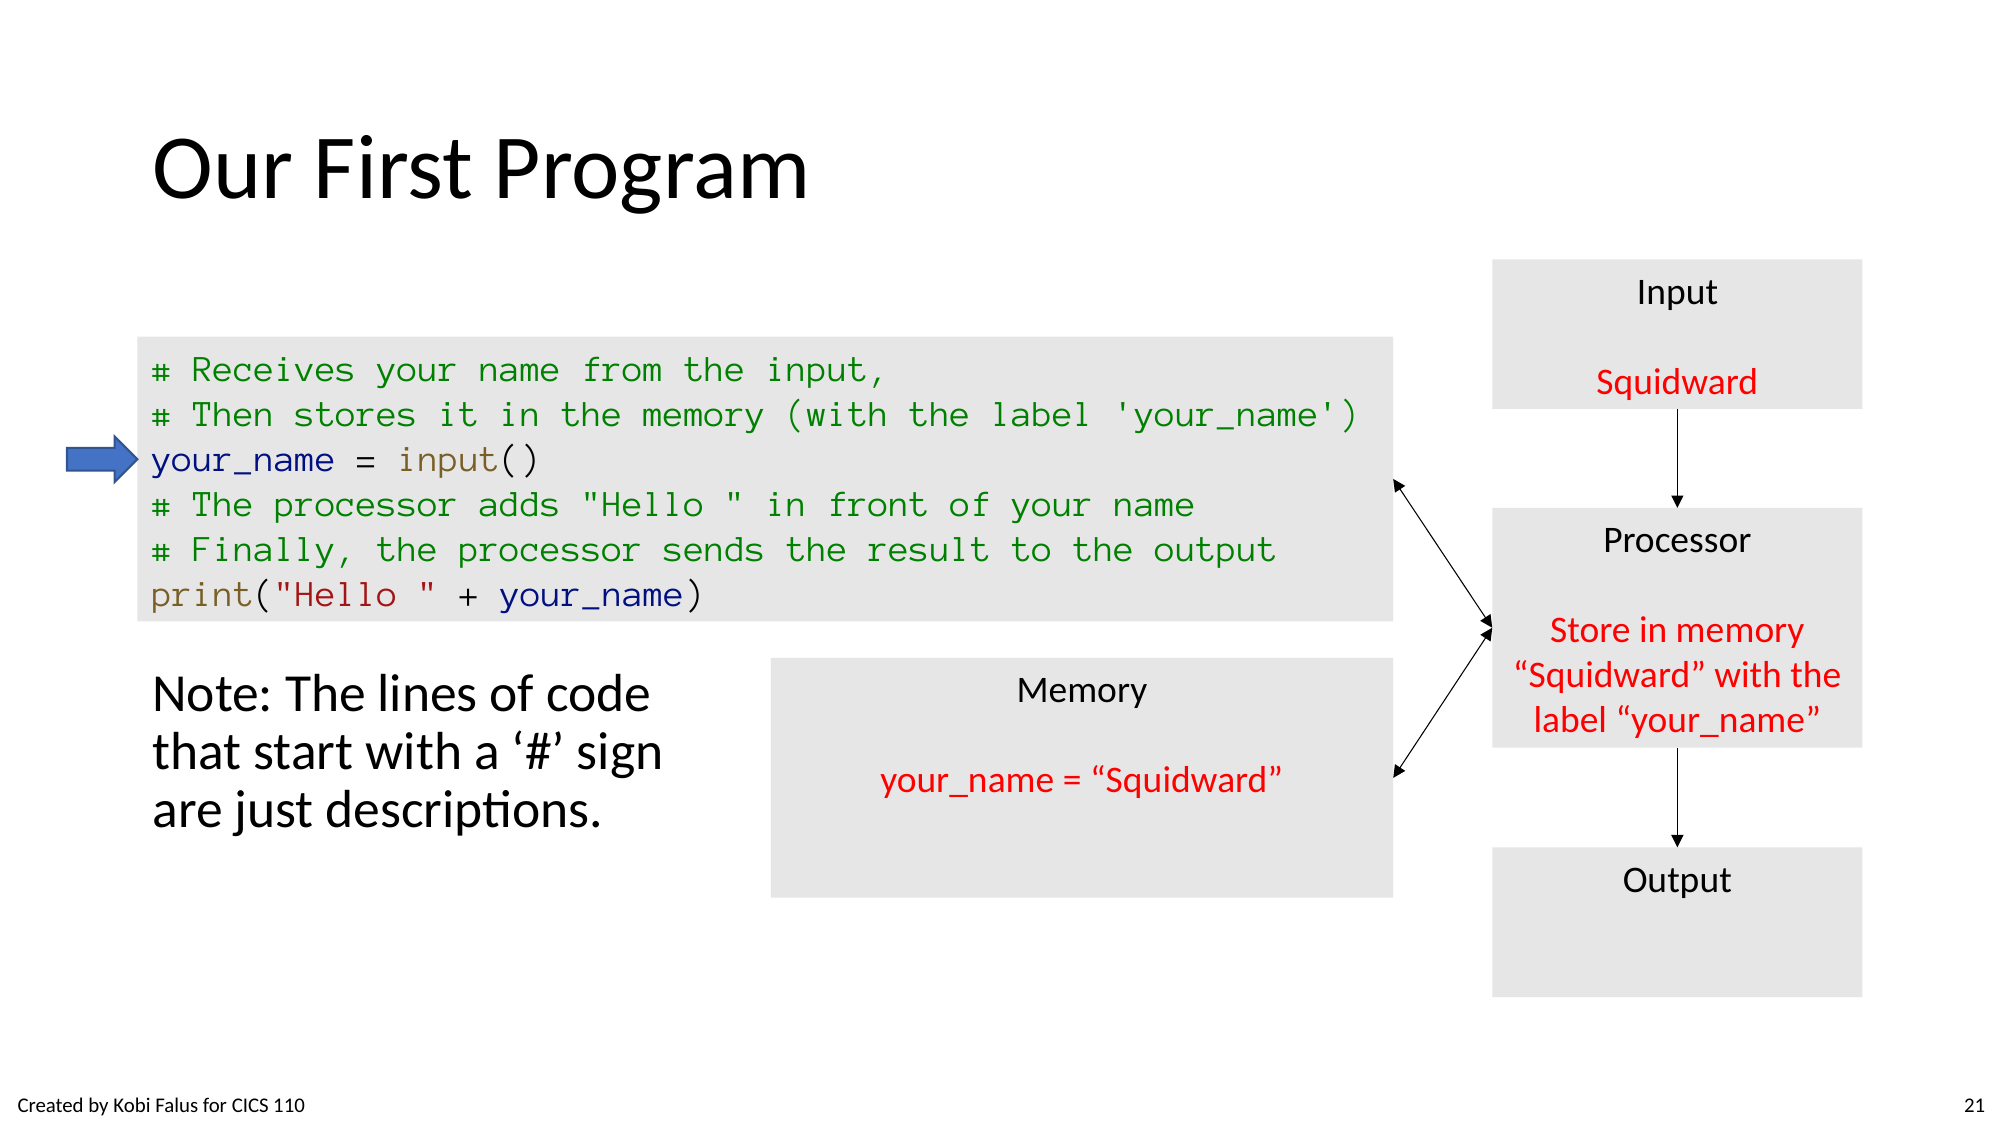

# Our First Program
Input

Squidward
# Receives your name from the input,
# Then stores it in the memory (with the label 'your_name')
your_name = input()
# The processor adds "Hello " in front of your name
# Finally, the processor sends the result to the output
print("Hello " + your_name)

Processor

Store in memory “Squidward” with the label “your_name”
Note: The lines of code that start with a ‘#’ sign are just descriptions.
Memory

your_name = “Squidward”

Output